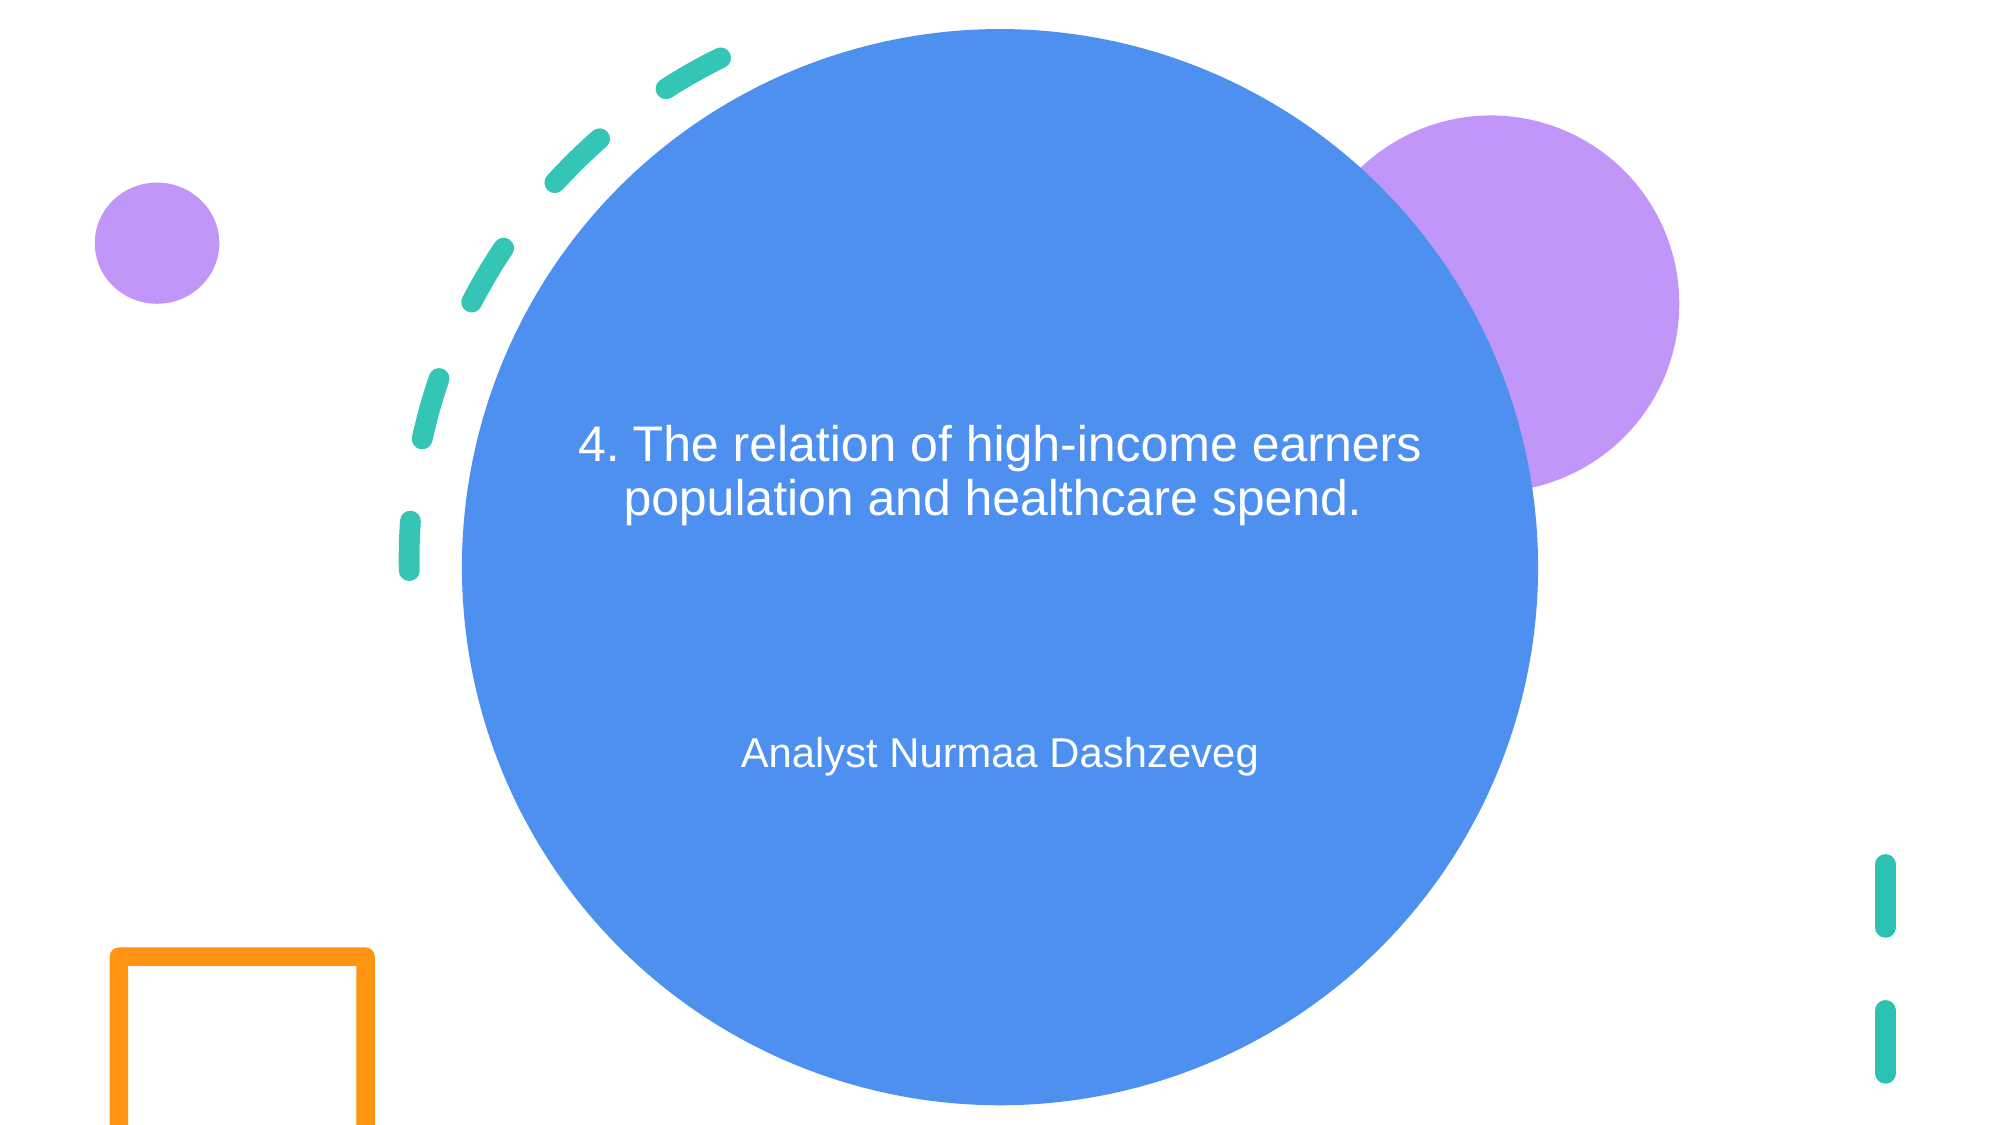

# 4. The relation of high-income earners population and healthcare spend.
Analyst Nurmaa Dashzeveg